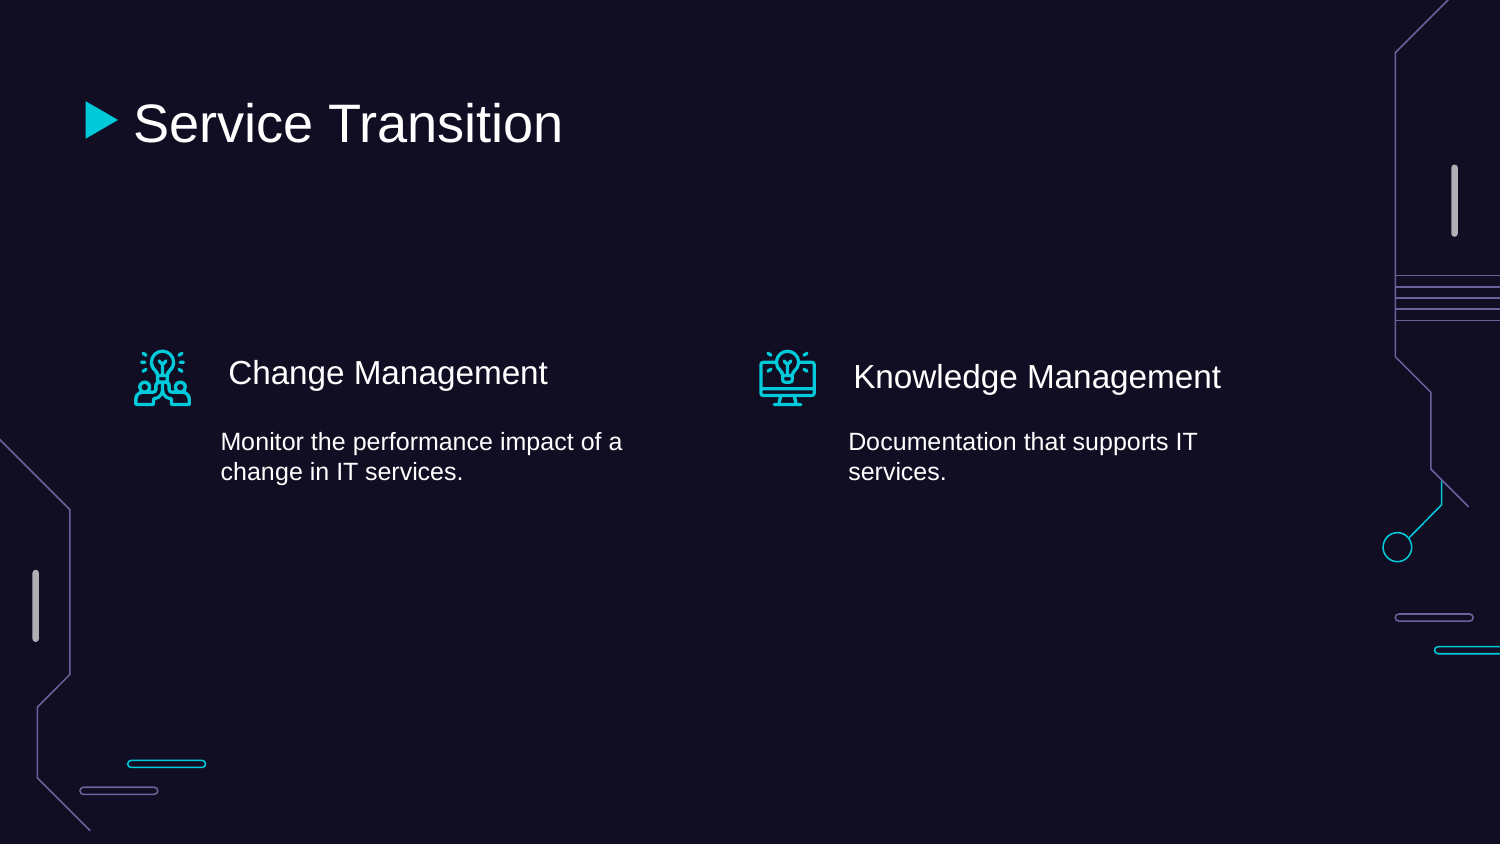

# Service Transition
Change Management
Knowledge Management

Monitor the performance impact of a change in IT services.
Documentation that supports IT services.